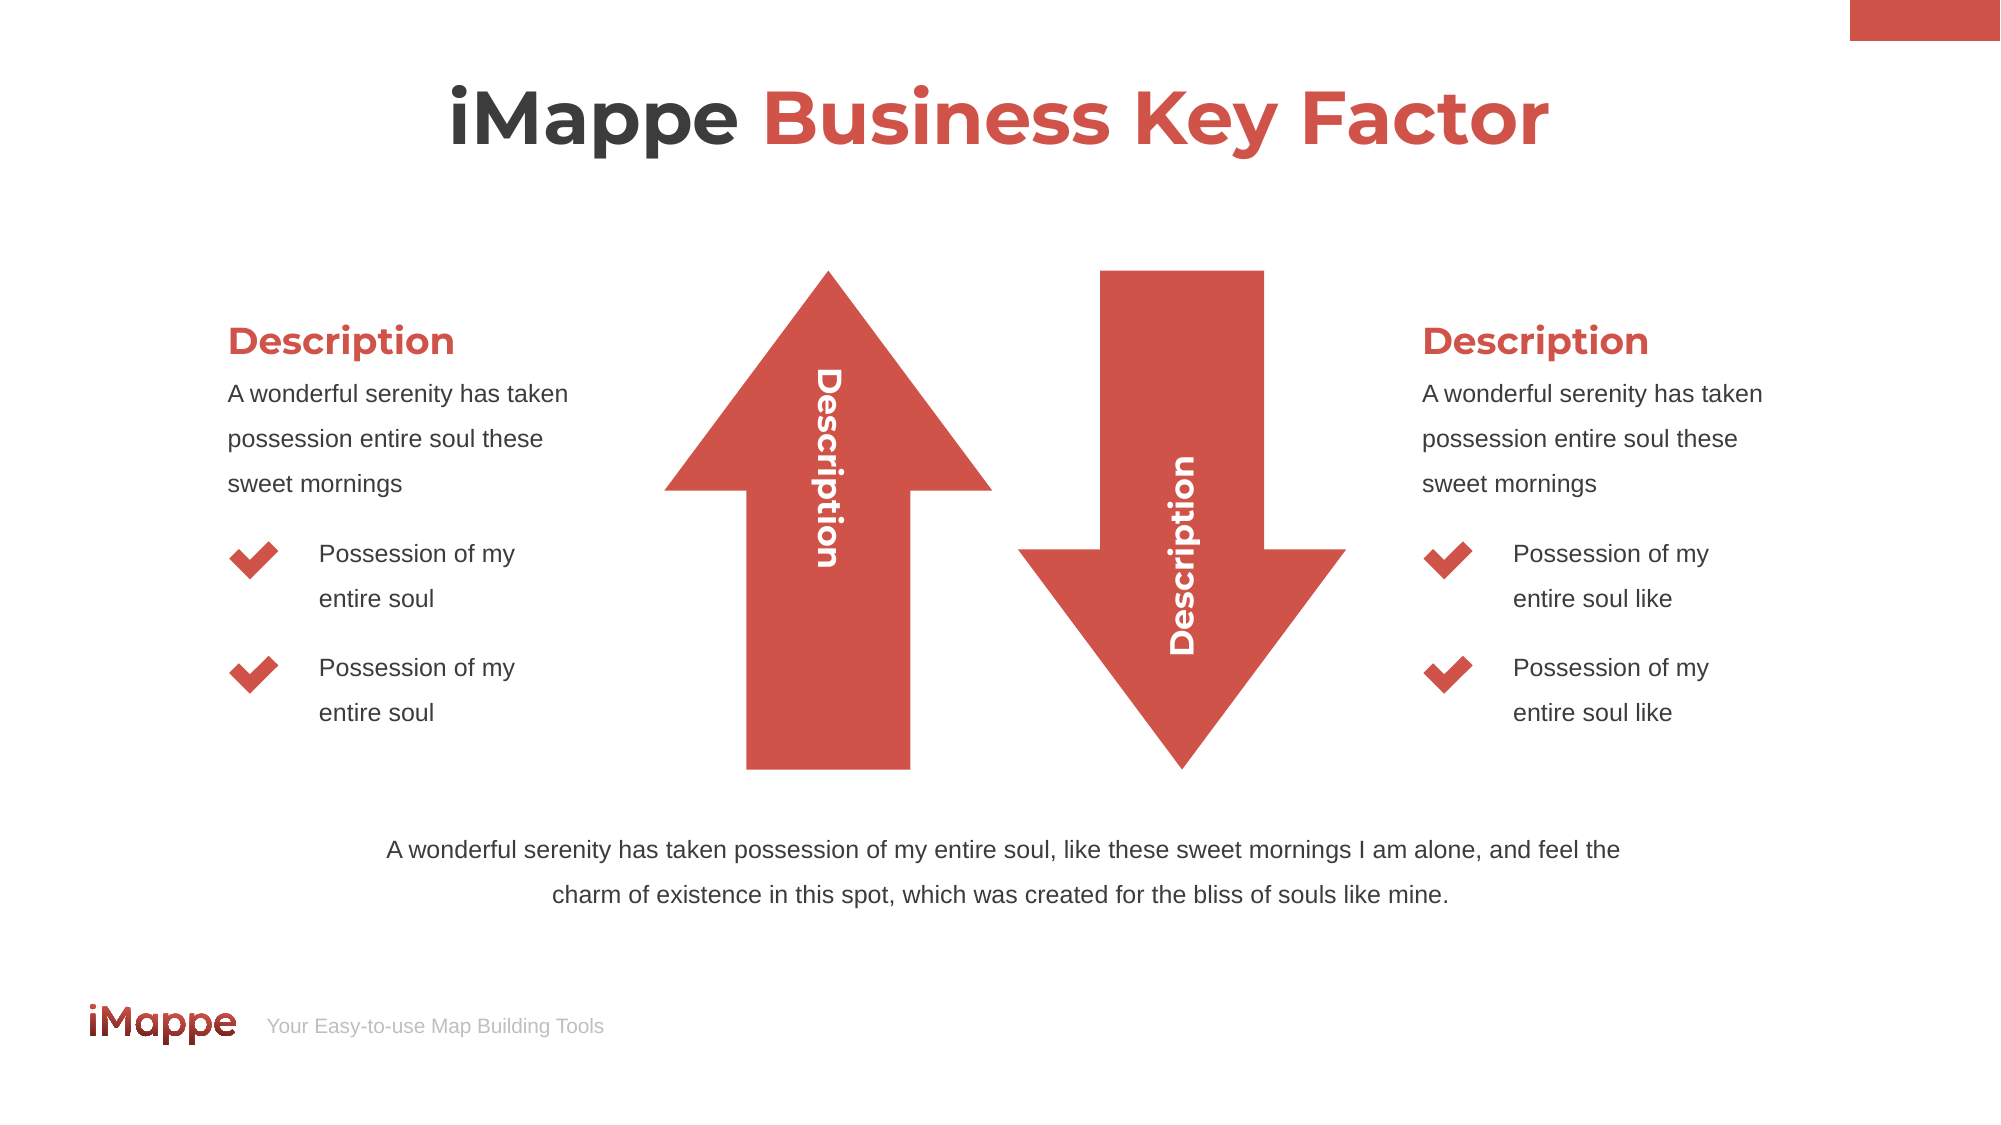

# iMappe Business Key Factor

Description
Description
A wonderful serenity has taken possession entire soul these sweet mornings
A wonderful serenity has taken possession entire soul these sweet mornings
Description
Description
Possession of my entire soul
Possession of my entire soul like

Possession of my entire soul
Possession of my entire soul like

A wonderful serenity has taken possession of my entire soul, like these sweet mornings I am alone, and feel the charm of existence in this spot, which was created for the bliss of souls like mine.

Your Easy-to-use Map Building Tools